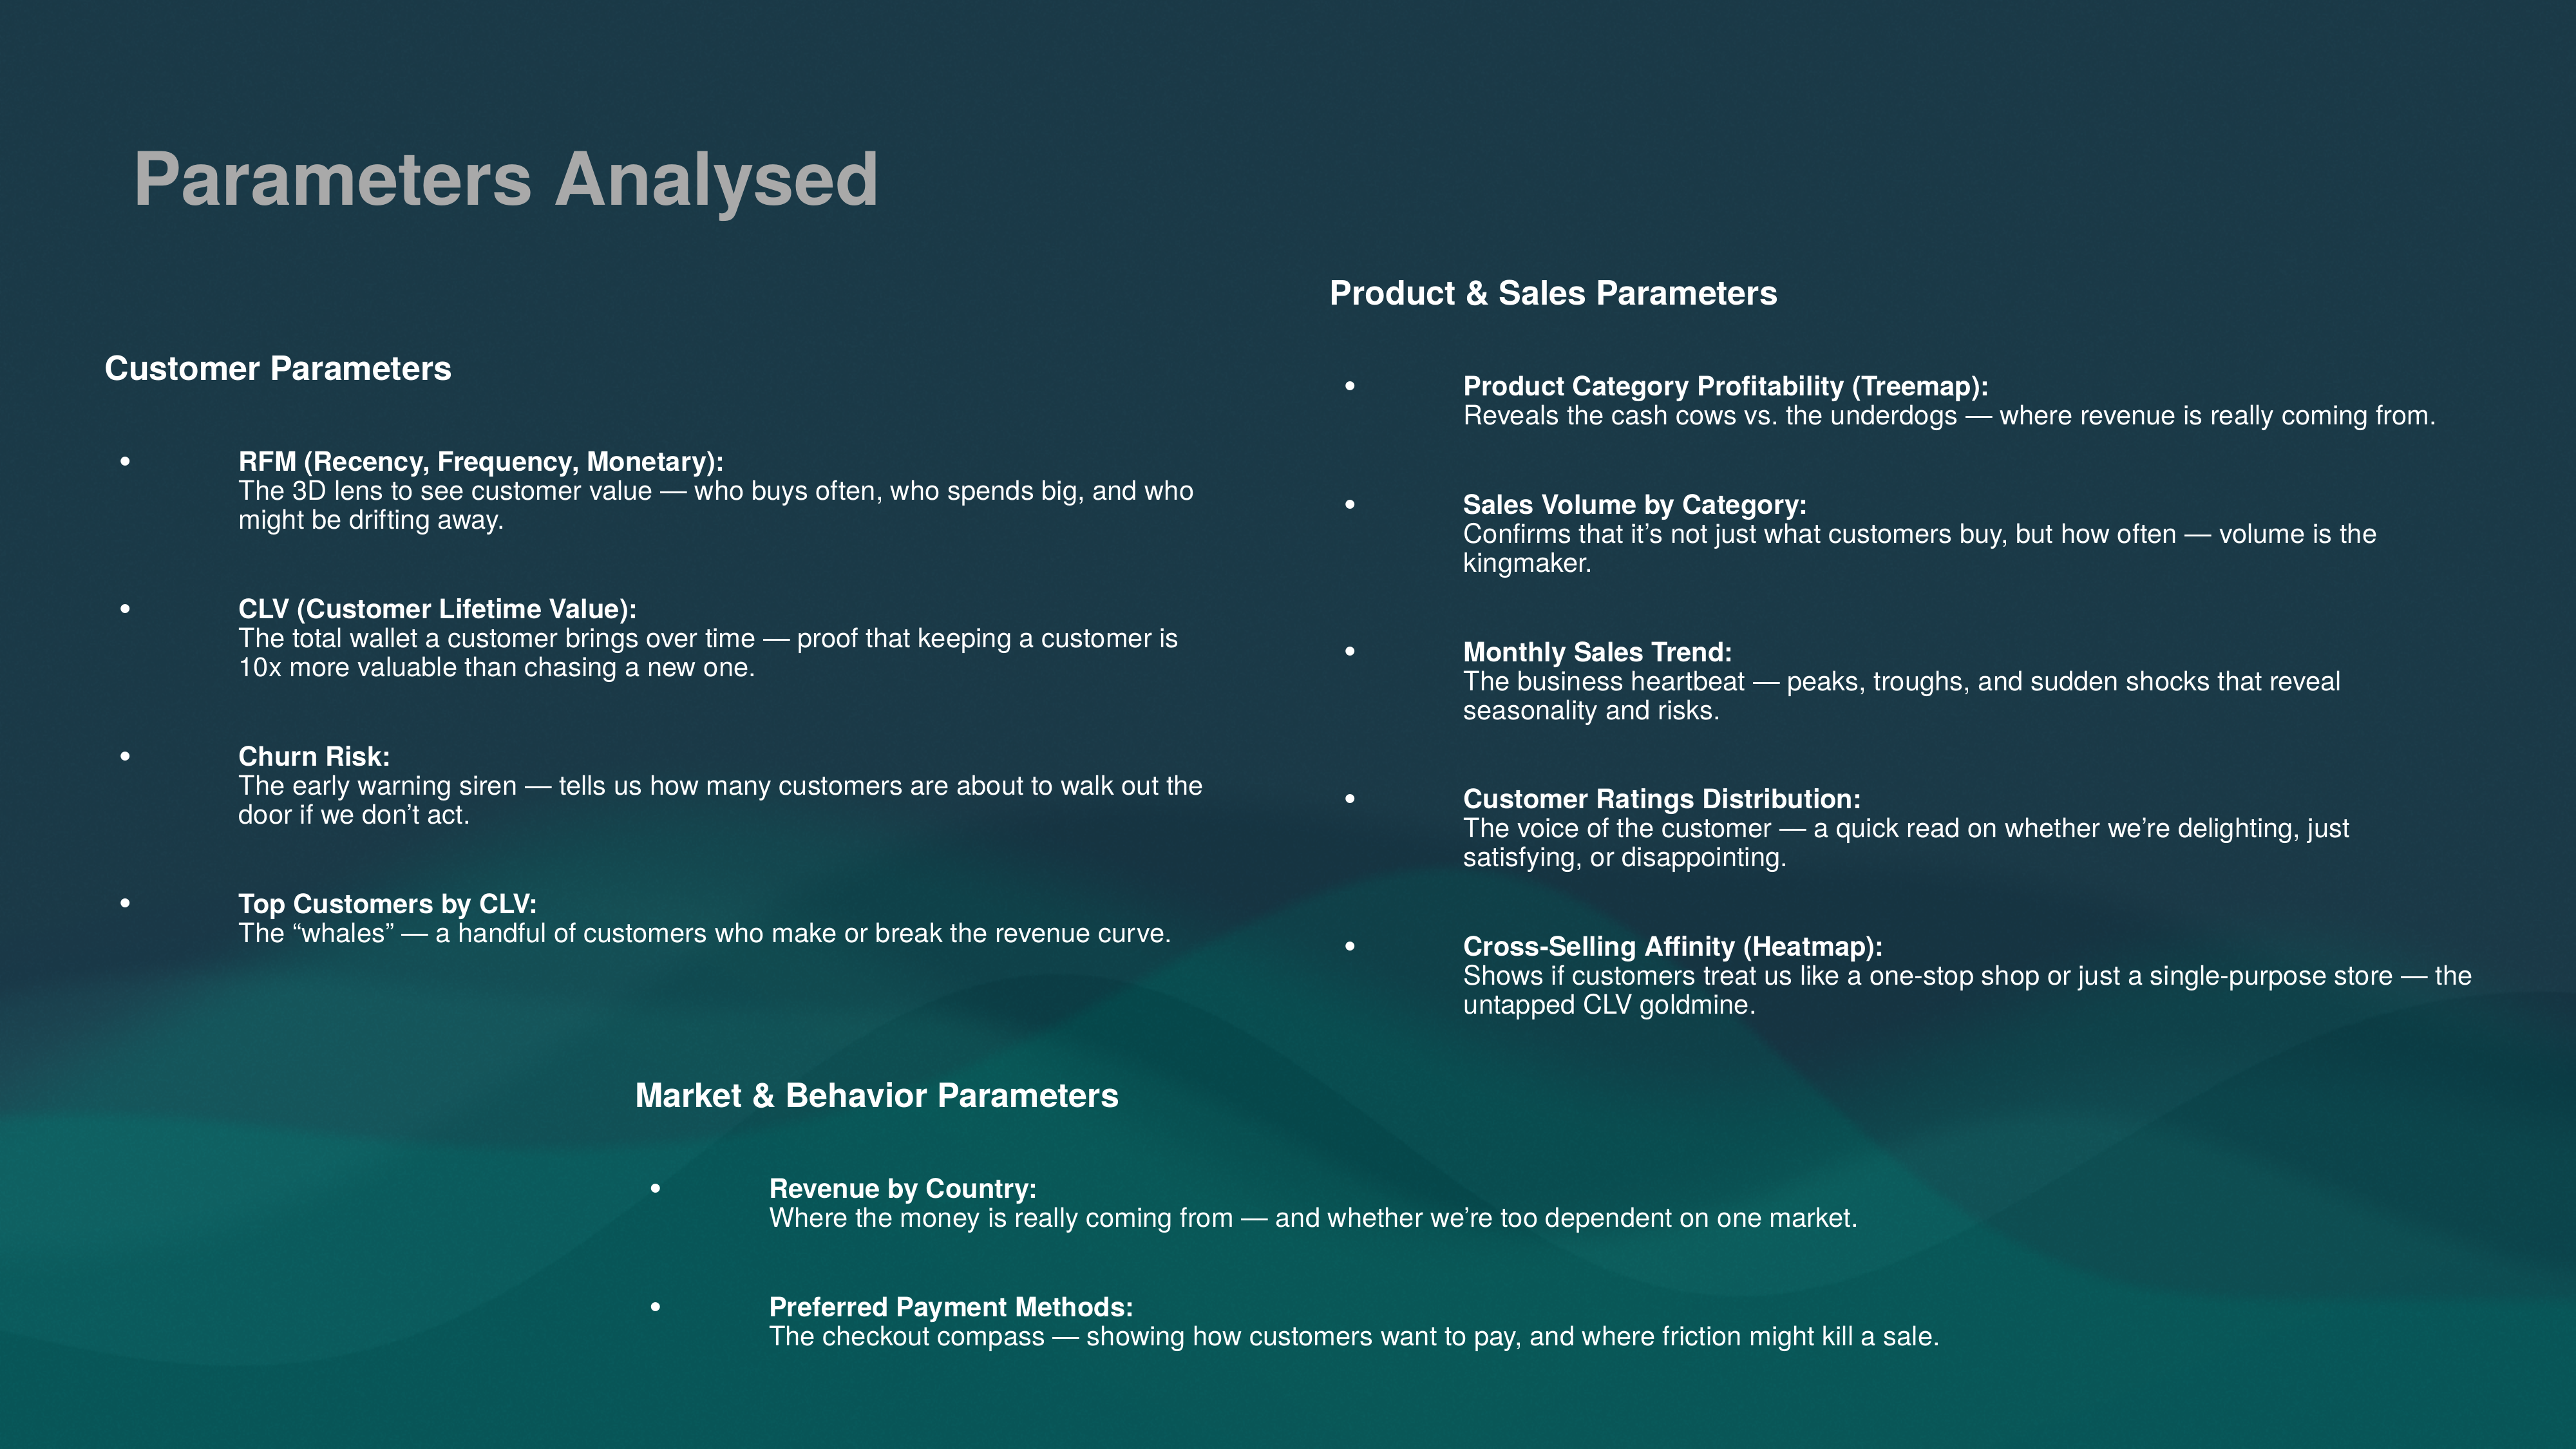

Parameters Analysed
Product & Sales Parameters
Product Category Profitability (Treemap):
Reveals the cash cows vs. the underdogs — where revenue is really coming from.
Sales Volume by Category:
Confirms that it’s not just what customers buy, but how often — volume is the kingmaker.
Monthly Sales Trend:
The business heartbeat — peaks, troughs, and sudden shocks that reveal seasonality and risks.
Customer Ratings Distribution:
The voice of the customer — a quick read on whether we’re delighting, just satisfying, or disappointing.
Cross-Selling Affinity (Heatmap):
Shows if customers treat us like a one-stop shop or just a single-purpose store — the untapped CLV goldmine.
Customer Parameters
RFM (Recency, Frequency, Monetary):
The 3D lens to see customer value — who buys often, who spends big, and who might be drifting away.
CLV (Customer Lifetime Value):
The total wallet a customer brings over time — proof that keeping a customer is 10x more valuable than chasing a new one.
Churn Risk:
The early warning siren — tells us how many customers are about to walk out the door if we don’t act.
Top Customers by CLV:
The “whales” — a handful of customers who make or break the revenue curve.
Market & Behavior Parameters
Revenue by Country:
Where the money is really coming from — and whether we’re too dependent on one market.
Preferred Payment Methods:
The checkout compass — showing how customers want to pay, and where friction might kill a sale.